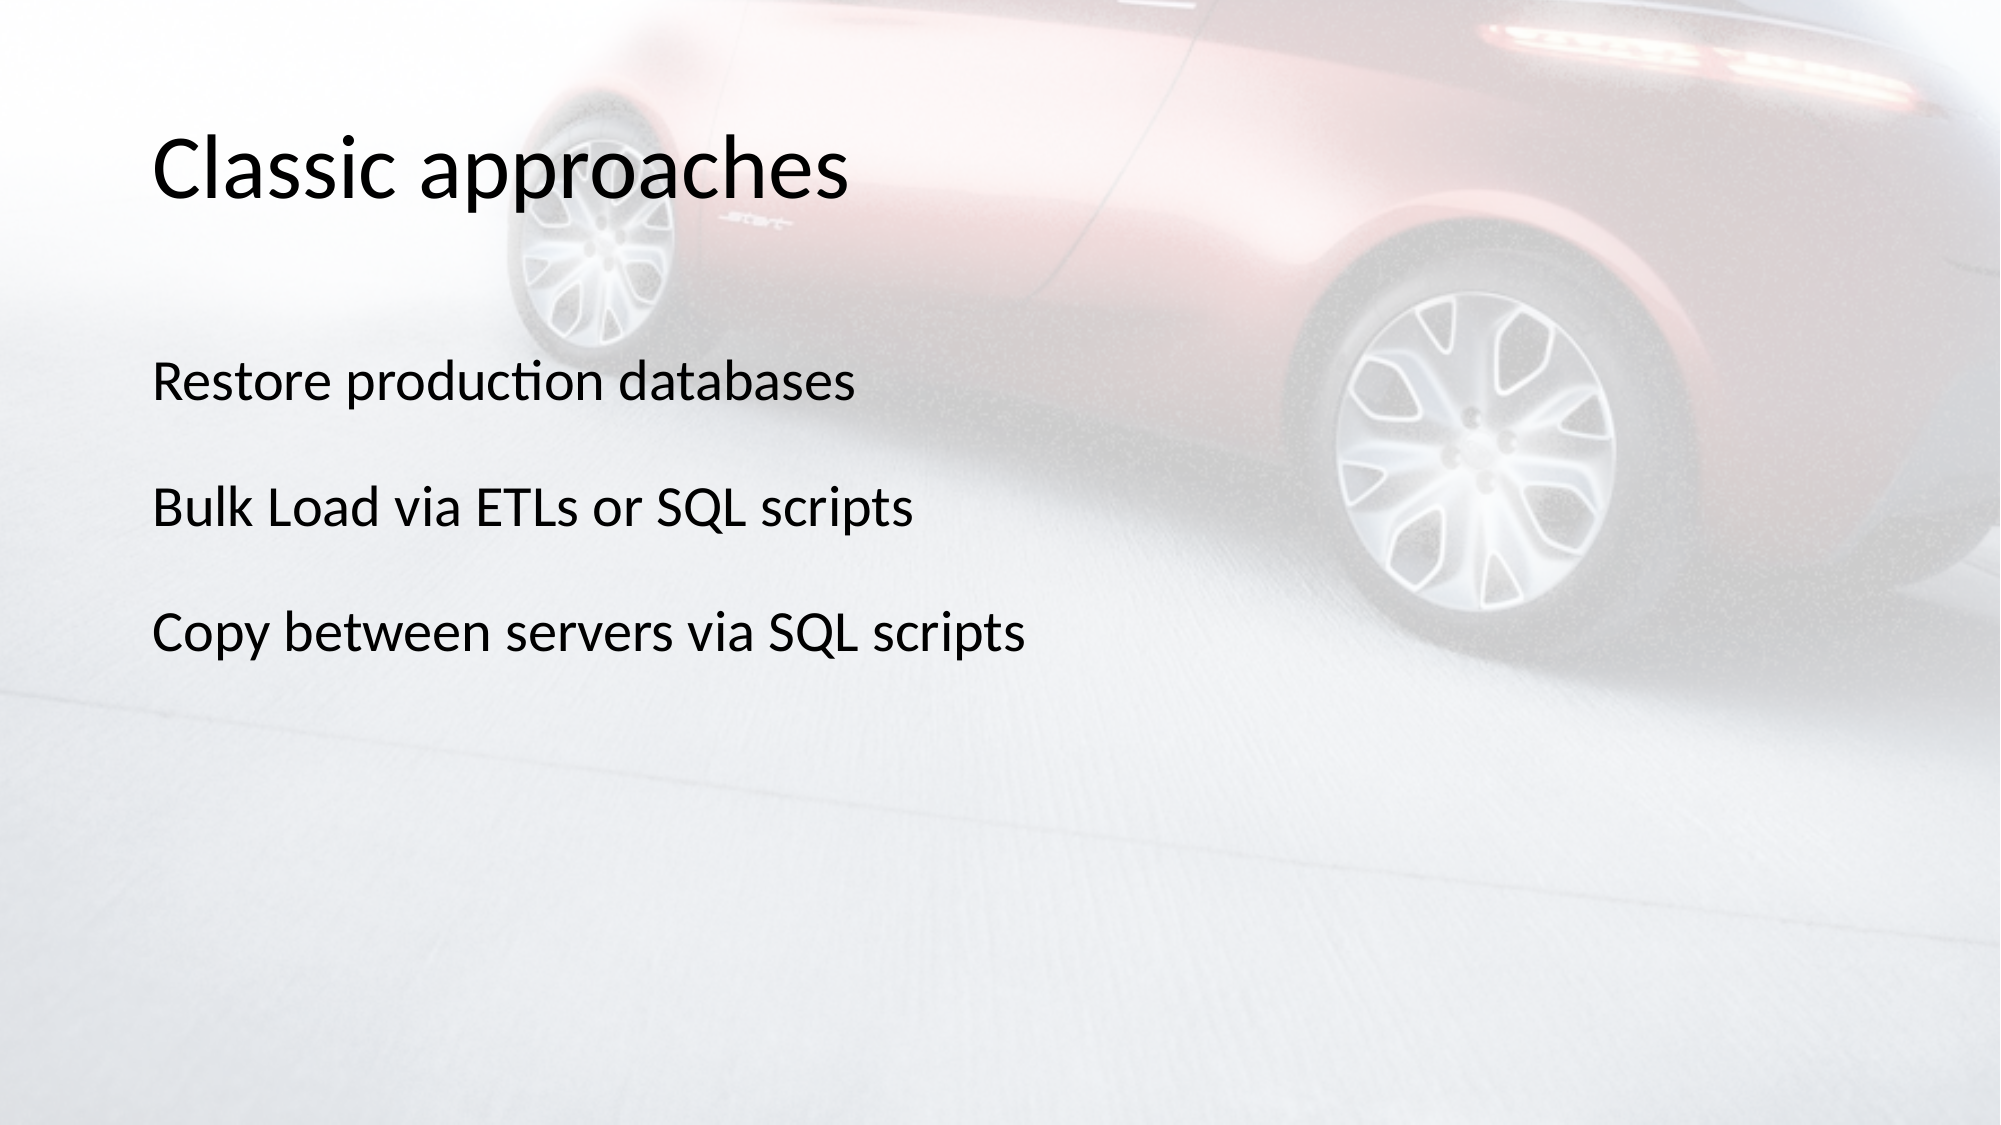

# Classic approaches
Restore production databases
Bulk Load via ETLs or SQL scripts
Copy between servers via SQL scripts